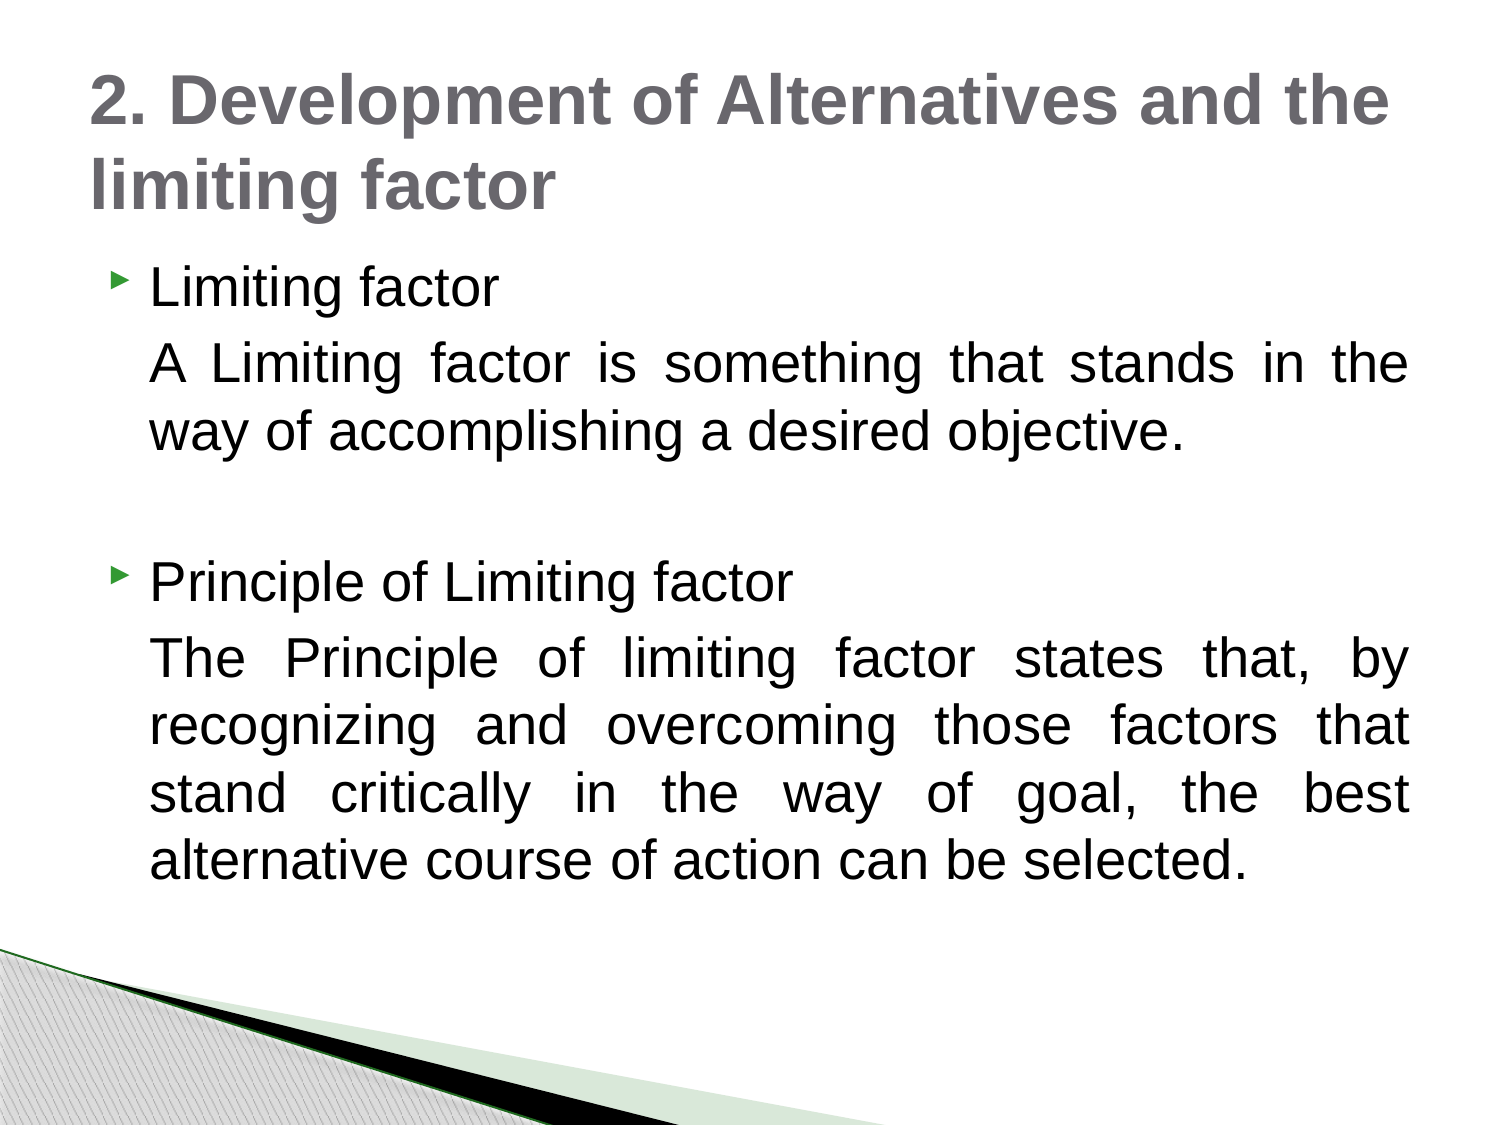

# 2. Development of Alternatives and the limiting factor
Limiting factor
	A Limiting factor is something that stands in the way of accomplishing a desired objective.

Principle of Limiting factor
	The Principle of limiting factor states that, by recognizing and overcoming those factors that stand critically in the way of goal, the best alternative course of action can be selected.